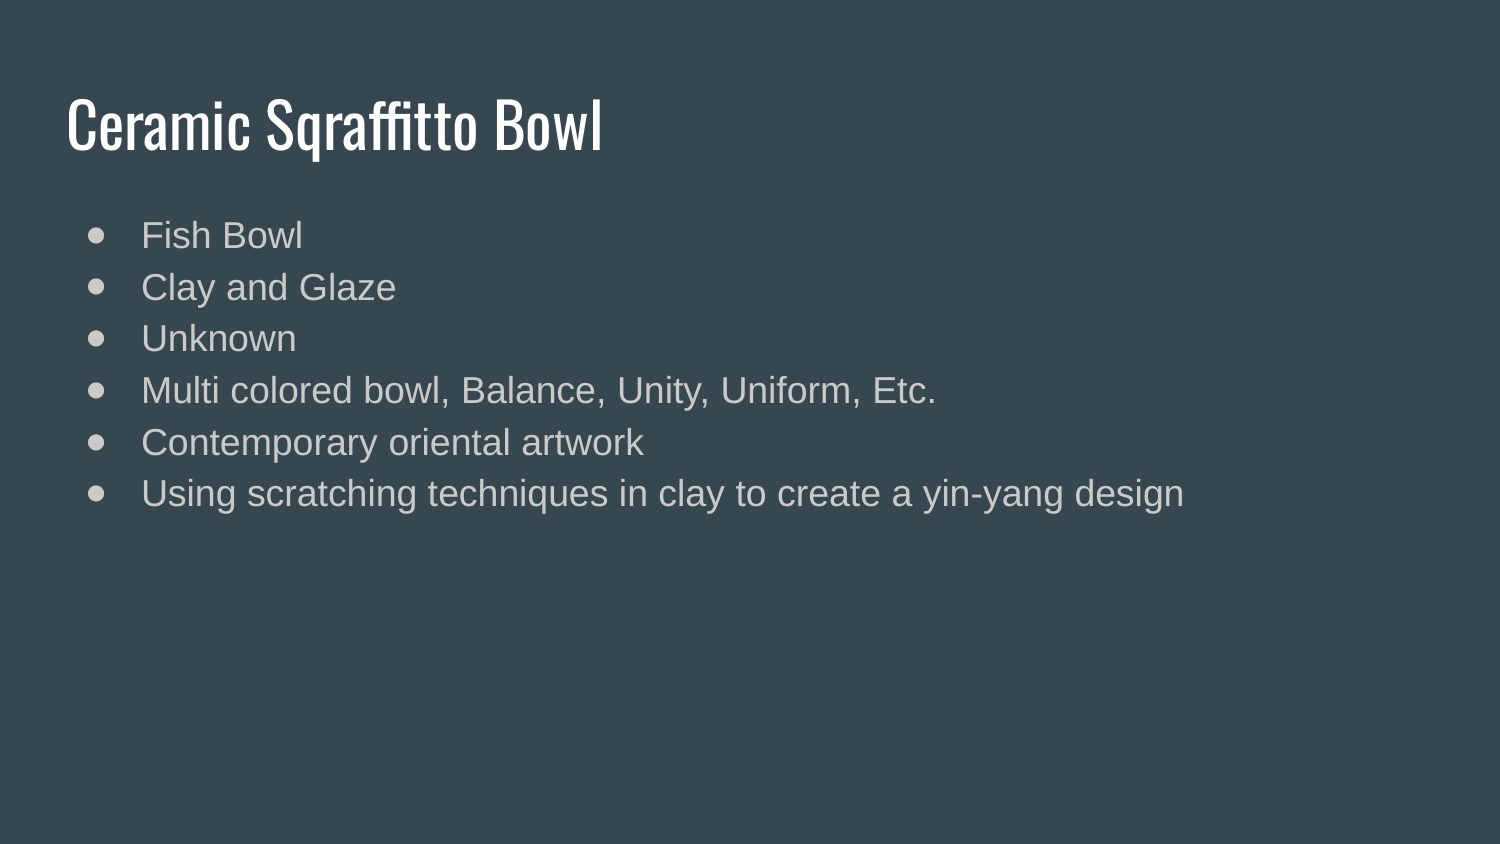

# Ceramic Sqraffitto Bowl
Fish Bowl
Clay and Glaze
Unknown
Multi colored bowl, Balance, Unity, Uniform, Etc.
Contemporary oriental artwork
Using scratching techniques in clay to create a yin-yang design